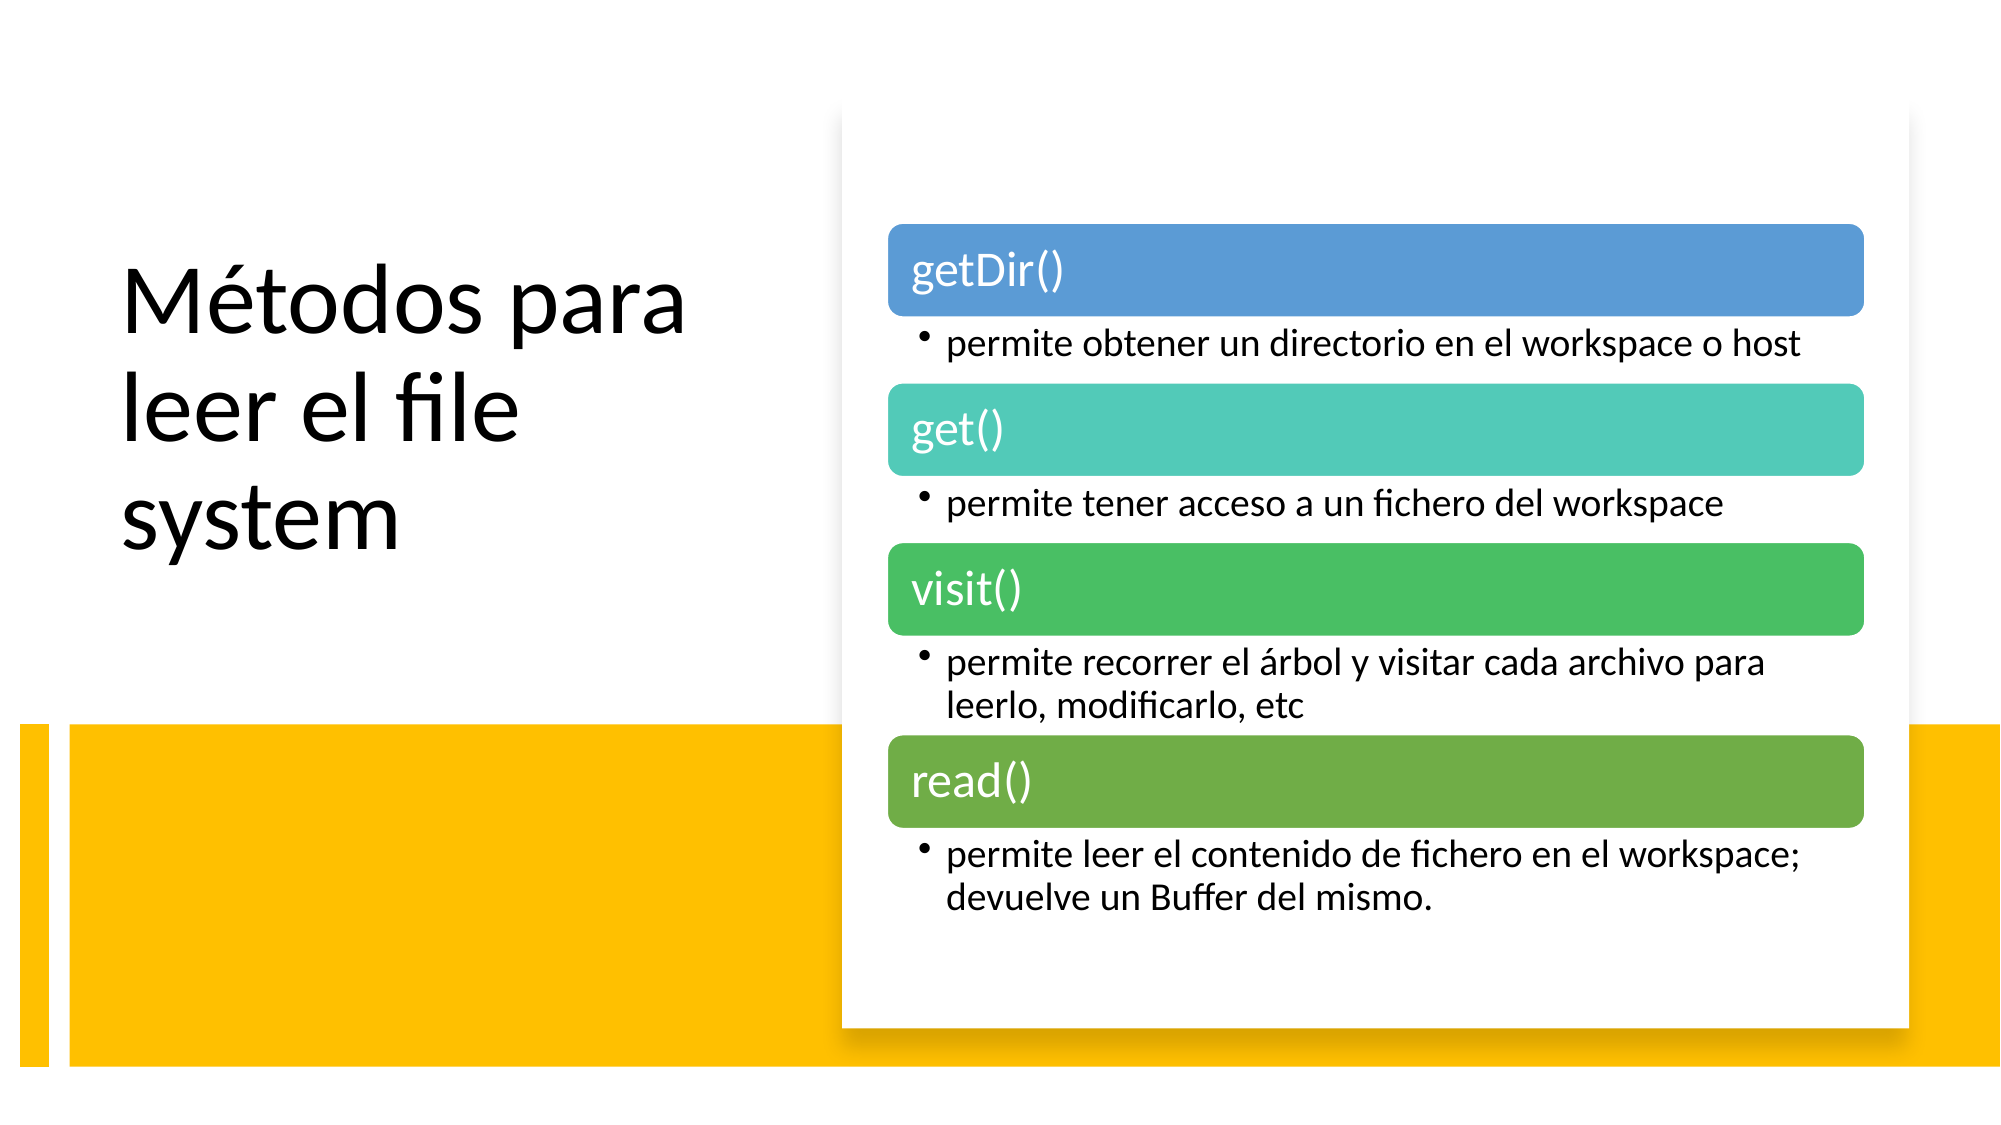

getDir()
permite obtener un directorio en el workspace o host
get()
permite tener acceso a un fichero del workspace
visit()
permite recorrer el árbol y visitar cada archivo para leerlo, modificarlo, etc
read()
permite leer el contenido de fichero en el workspace;
devuelve un Buffer del mismo.
# Métodos para leer el file system